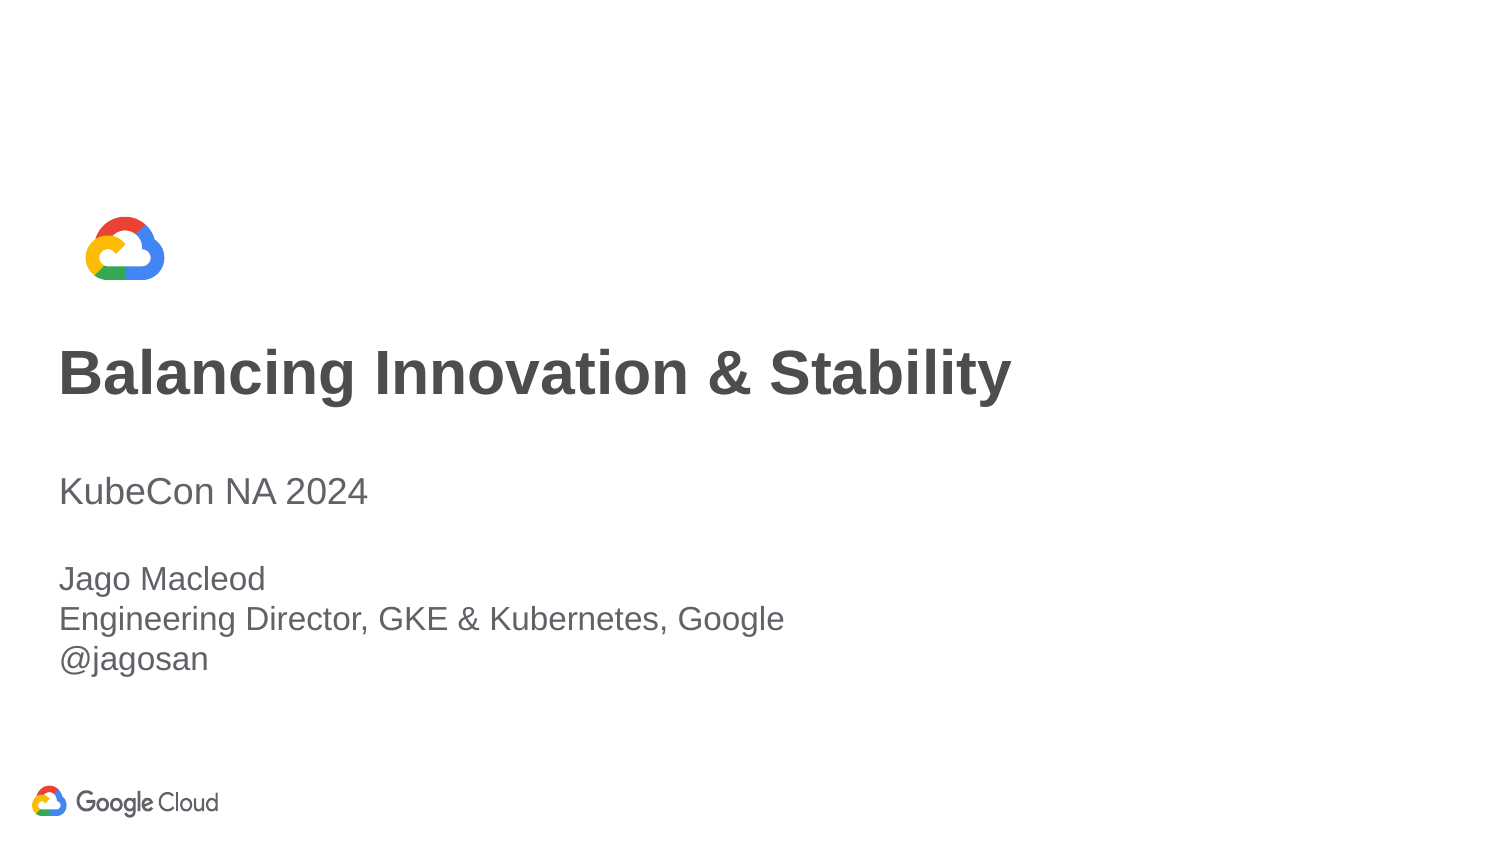

# Balancing Innovation & Stability

KubeCon NA 2024

Jago Macleod
Engineering Director, GKE & Kubernetes, Google
@jagosan